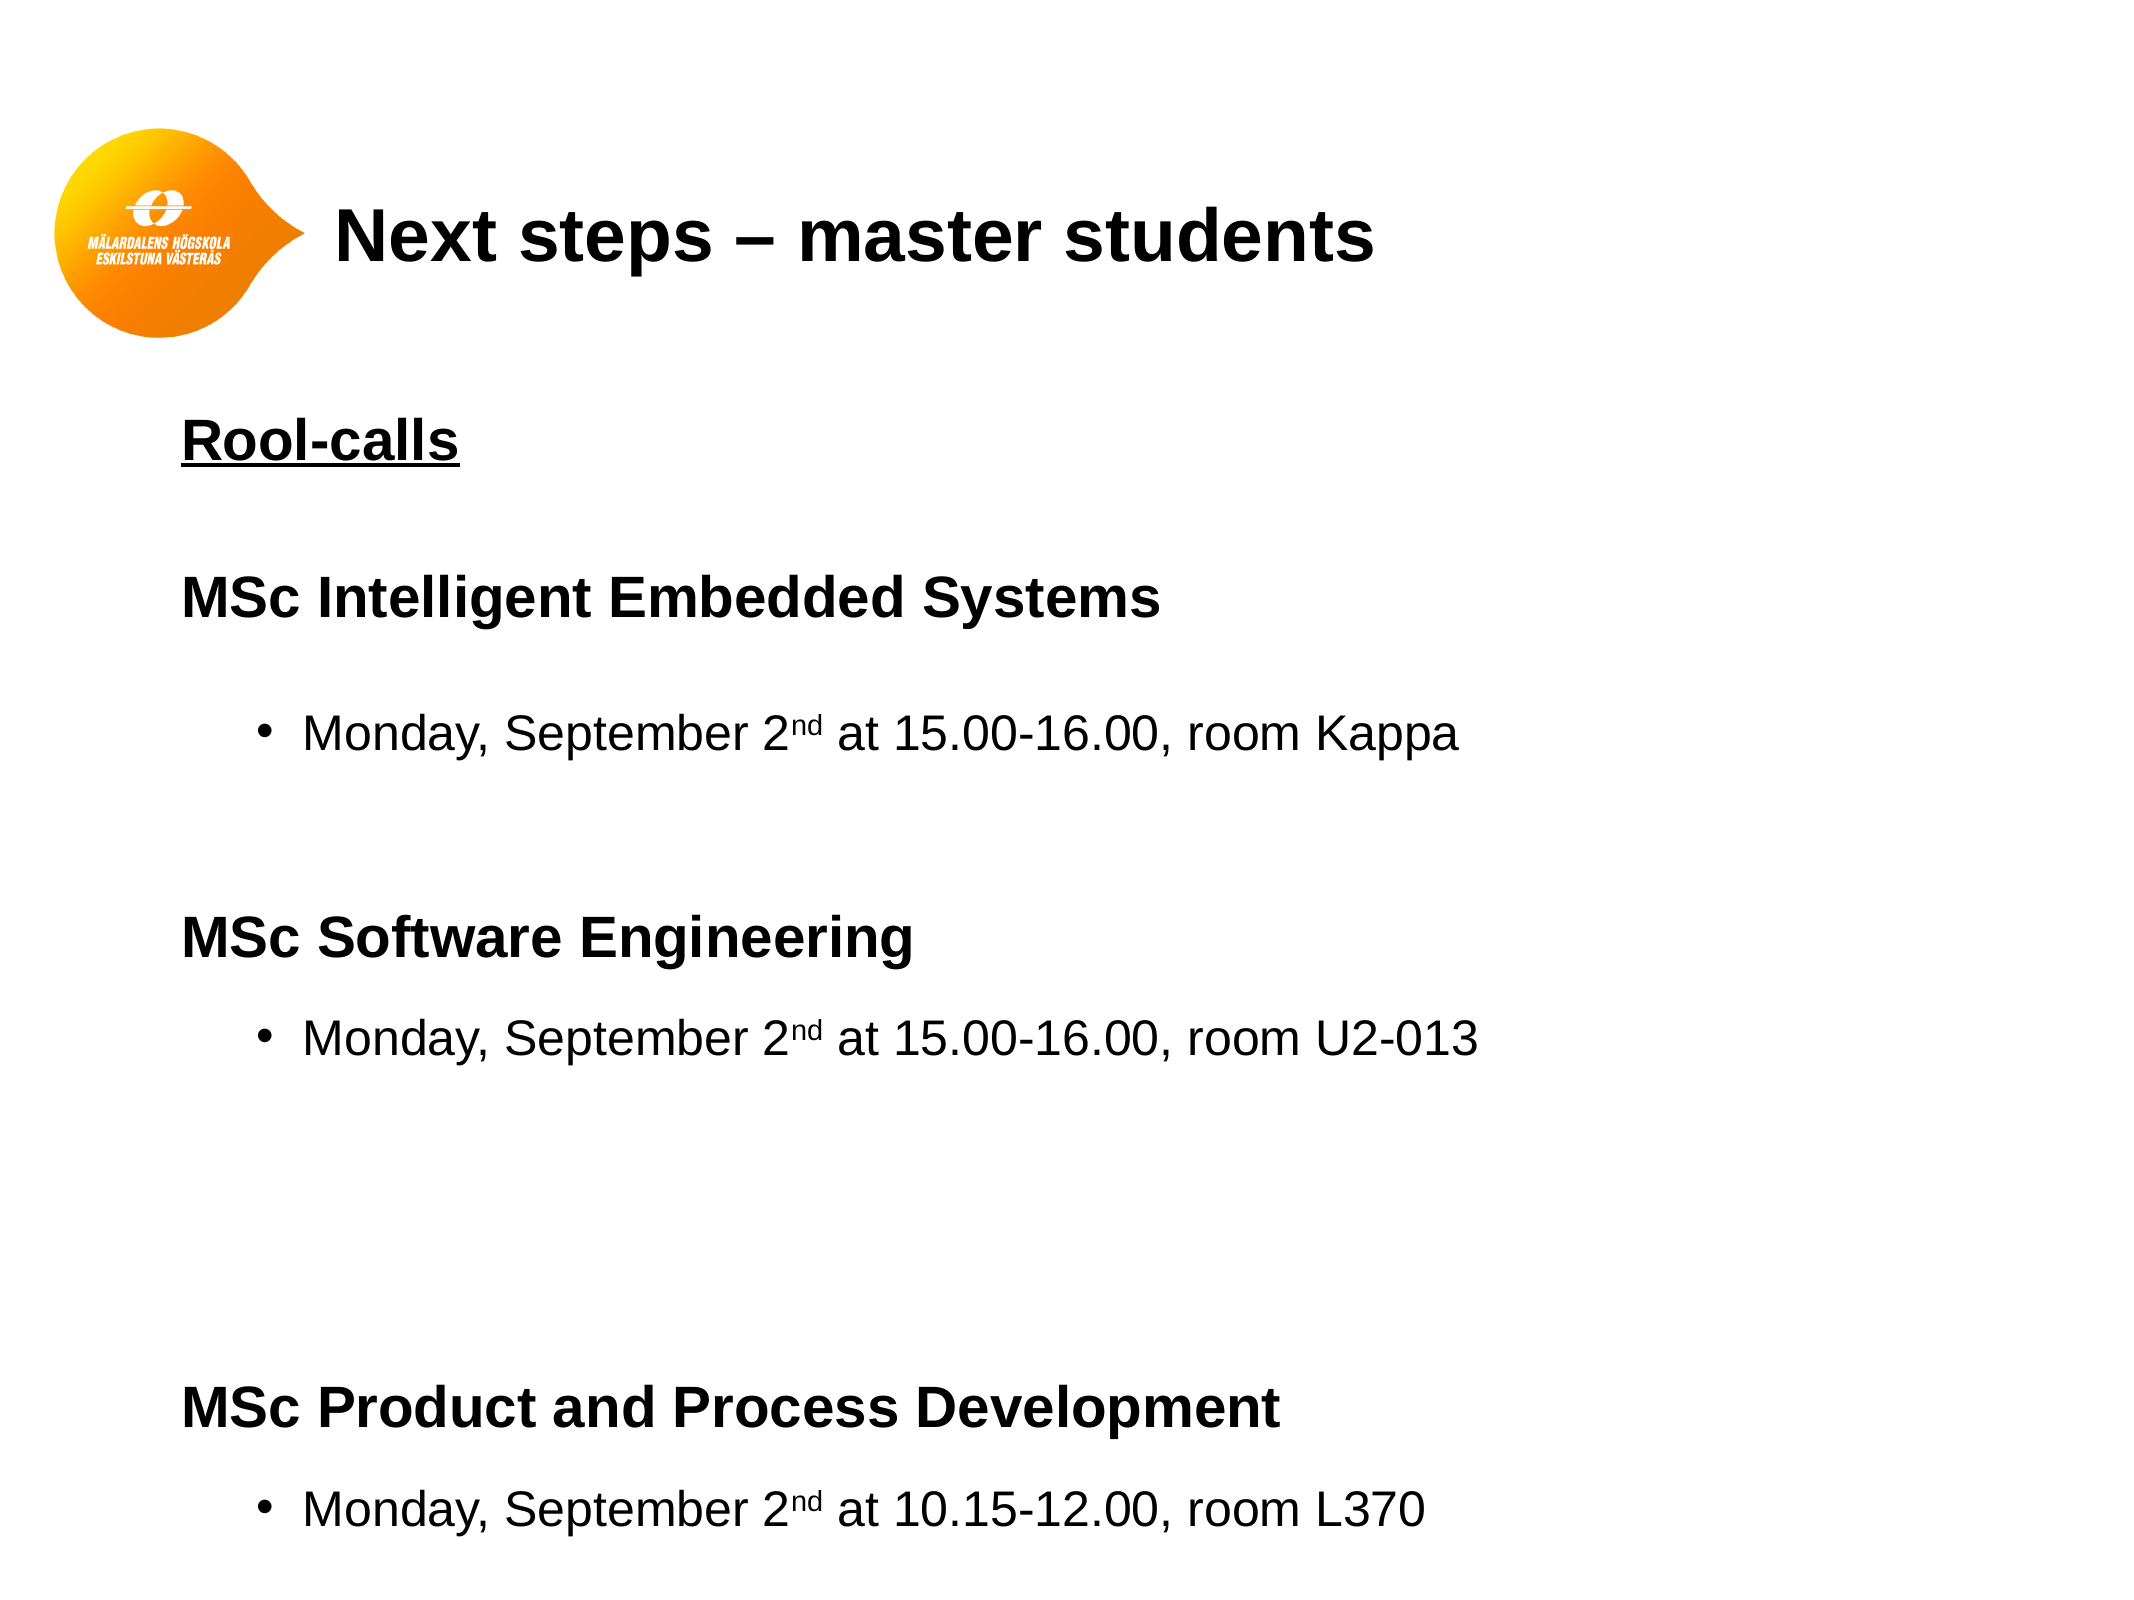

# Next steps – master students
Rool-calls

MSc Intelligent Embedded Systems
Monday, September 2nd at 15.00-16.00, room Kappa

MSc Software Engineering

Monday, September 2nd at 15.00-16.00, room U2-013

MSc Product and Process Development

Monday, September 2nd at 10.15-12.00, room L370